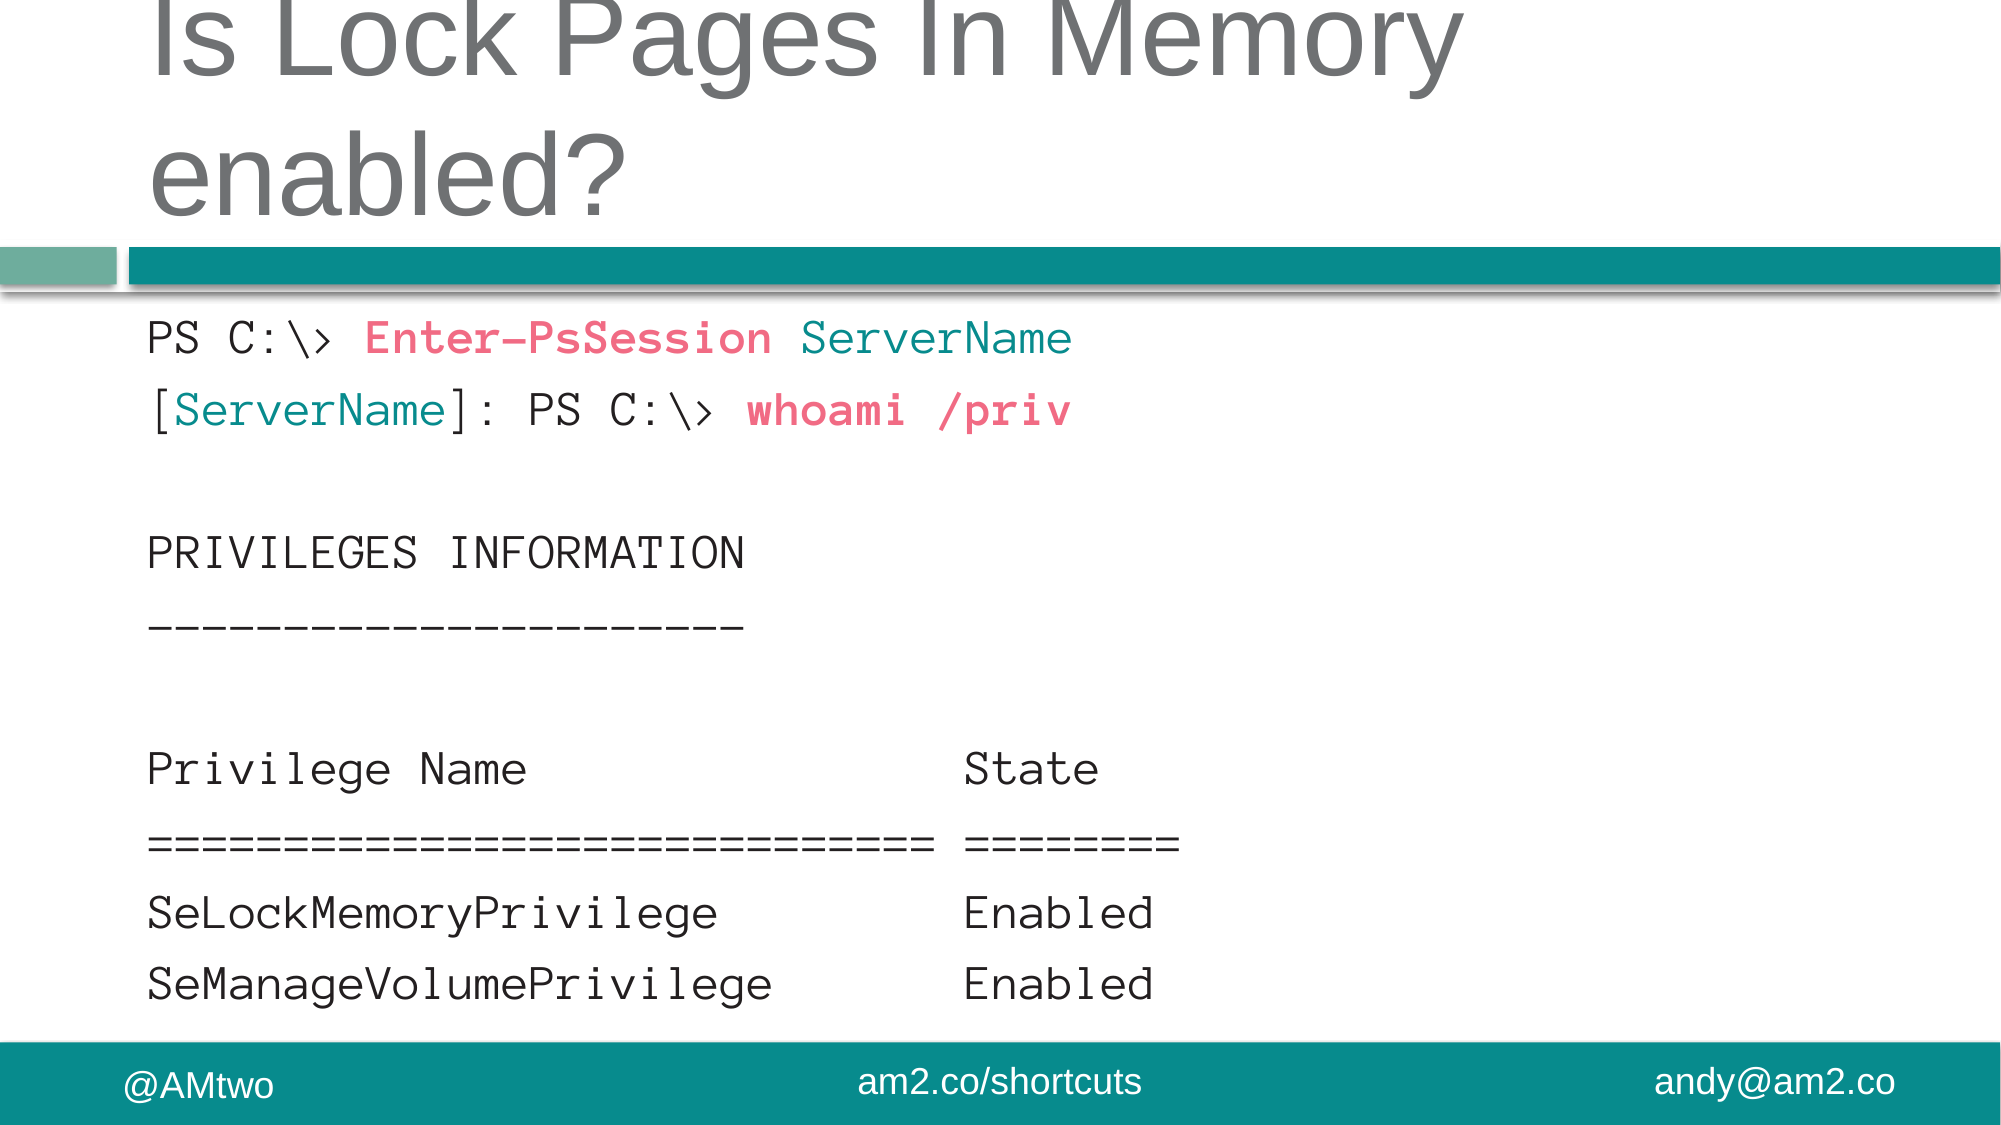

# Is Lock Pages In Memory enabled?
PS C:\> Enter-PsSession ServerName
[ServerName]: PS C:\> whoami /priv

PRIVILEGES INFORMATION
----------------------

Privilege Name                State
============================= ========
SeLockMemoryPrivilege         Enabled
SeManageVolumePrivilege       Enabled